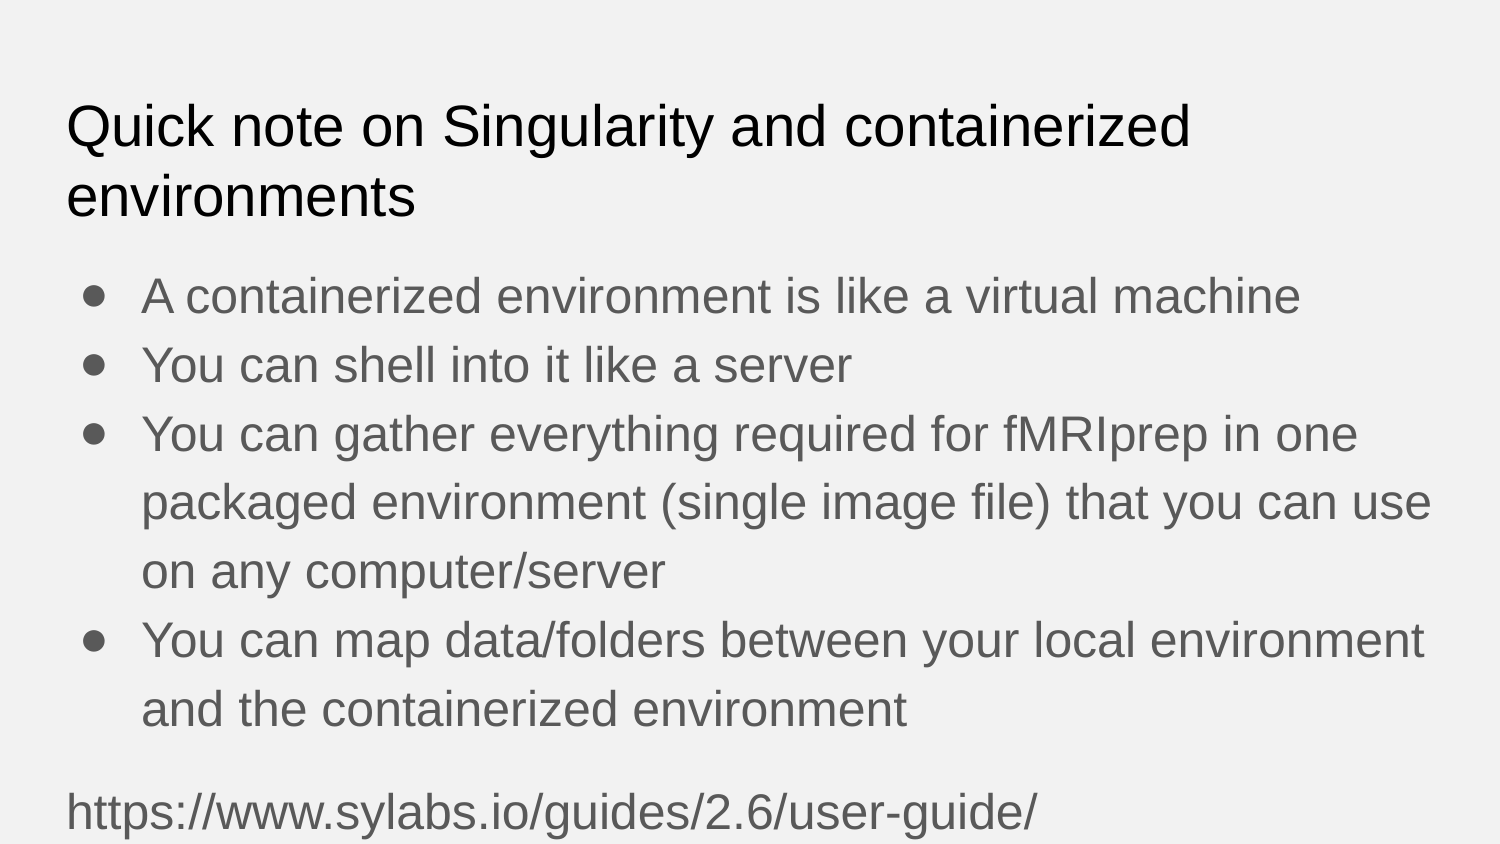

# Quick note on Singularity and containerized environments
A containerized environment is like a virtual machine
You can shell into it like a server
You can gather everything required for fMRIprep in one packaged environment (single image file) that you can use on any computer/server
You can map data/folders between your local environment and the containerized environment
https://www.sylabs.io/guides/2.6/user-guide/